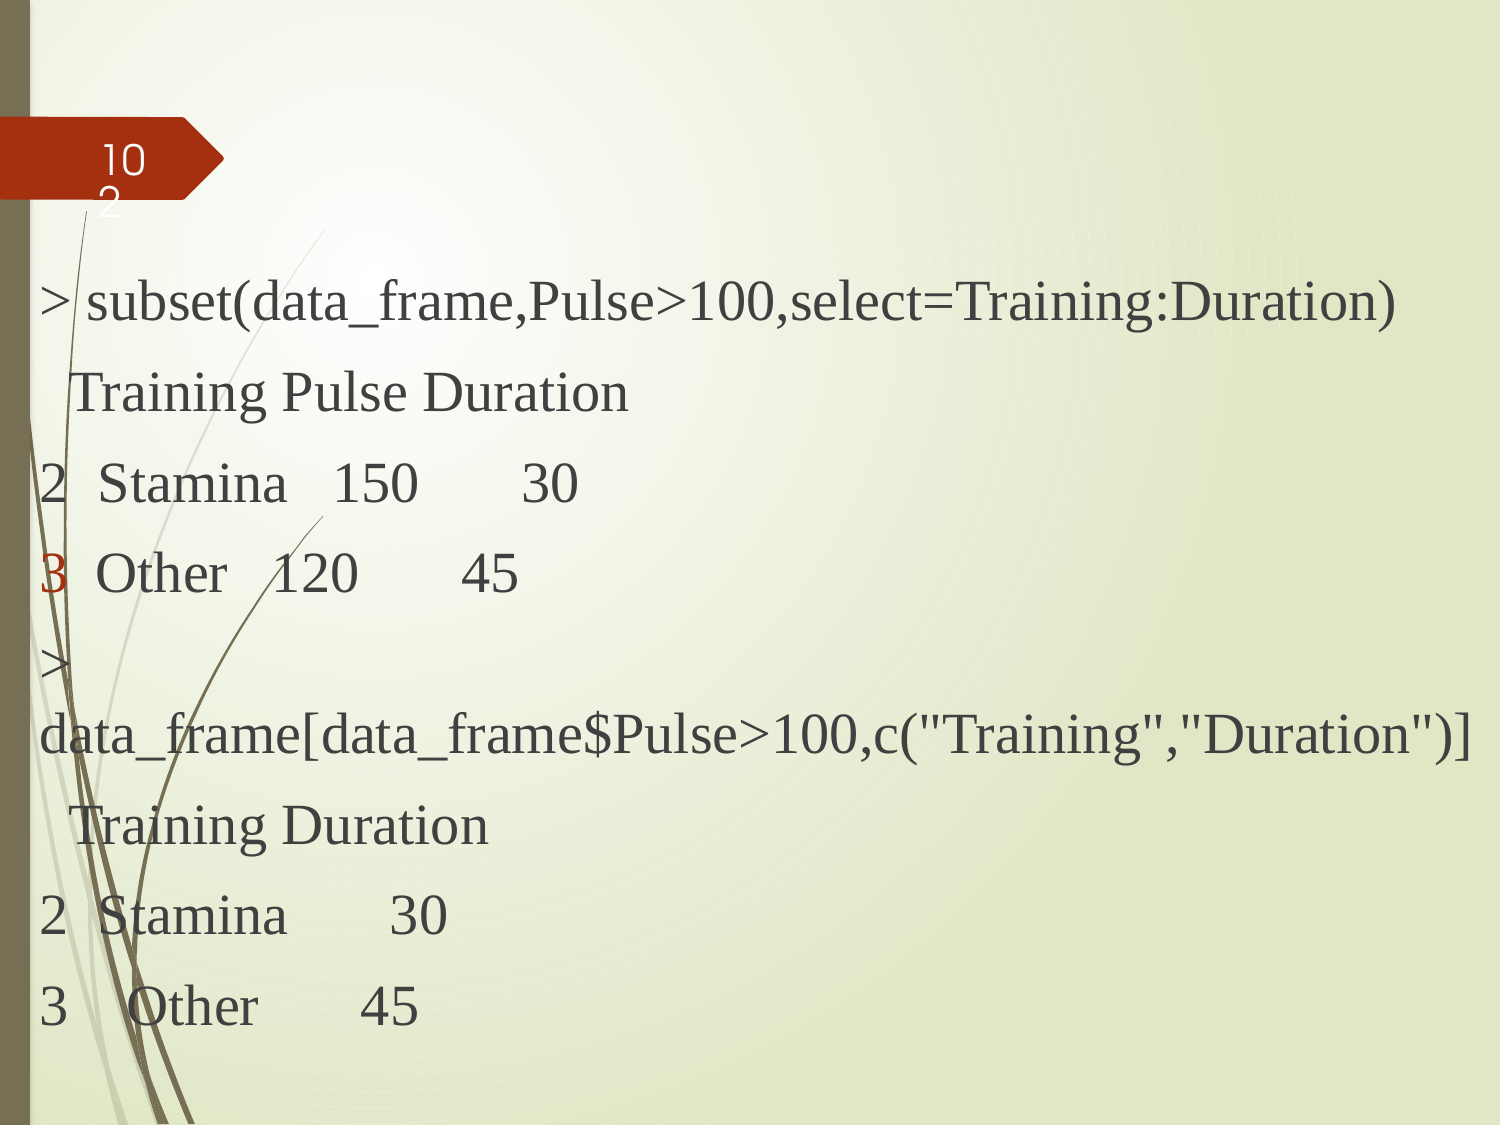

#
102

> subset(data_frame,Pulse>100,select=Training:Duration)
  Training Pulse Duration
2  Stamina   150       30
Other   120       45
> data_frame[data_frame$Pulse>100,c("Training","Duration")]
  Training Duration
2  Stamina       30
3    Other       45